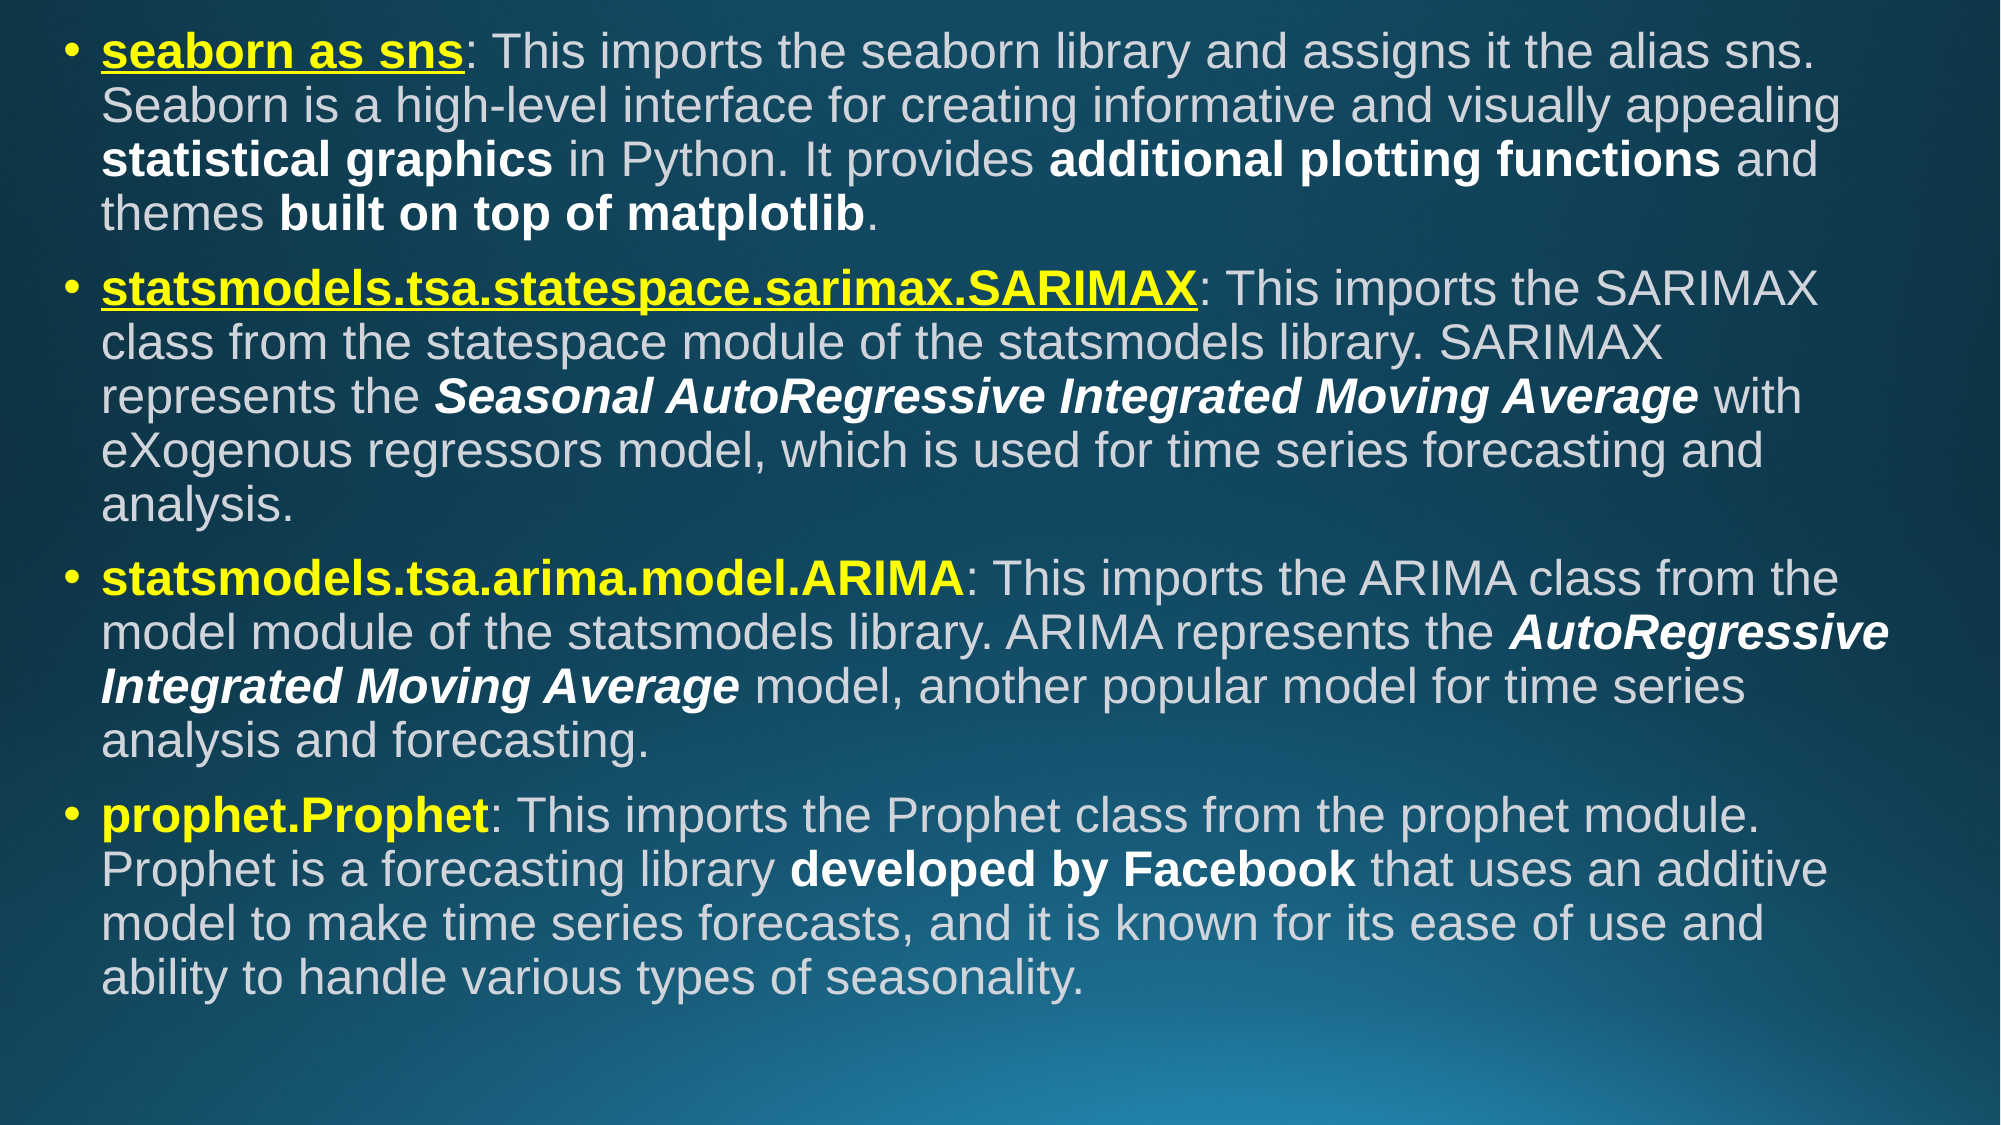

seaborn as sns: This imports the seaborn library and assigns it the alias sns. Seaborn is a high-level interface for creating informative and visually appealing statistical graphics in Python. It provides additional plotting functions and themes built on top of matplotlib.
statsmodels.tsa.statespace.sarimax.SARIMAX: This imports the SARIMAX class from the statespace module of the statsmodels library. SARIMAX represents the Seasonal AutoRegressive Integrated Moving Average with eXogenous regressors model, which is used for time series forecasting and analysis.
statsmodels.tsa.arima.model.ARIMA: This imports the ARIMA class from the model module of the statsmodels library. ARIMA represents the AutoRegressive Integrated Moving Average model, another popular model for time series analysis and forecasting.
prophet.Prophet: This imports the Prophet class from the prophet module. Prophet is a forecasting library developed by Facebook that uses an additive model to make time series forecasts, and it is known for its ease of use and ability to handle various types of seasonality.